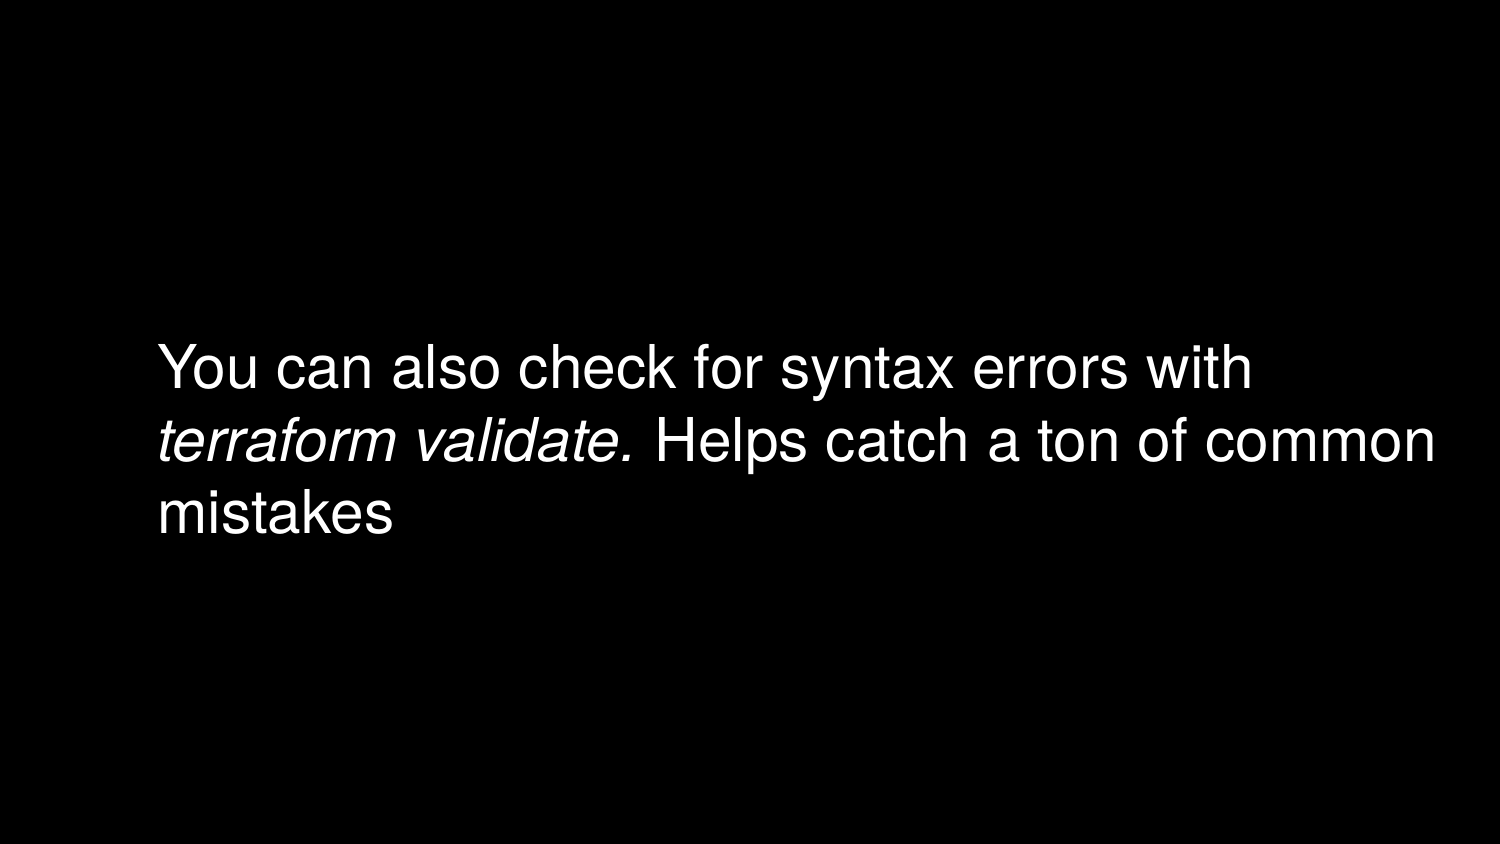

You can also check for syntax errors with terraform validate. Helps catch a ton of common mistakes